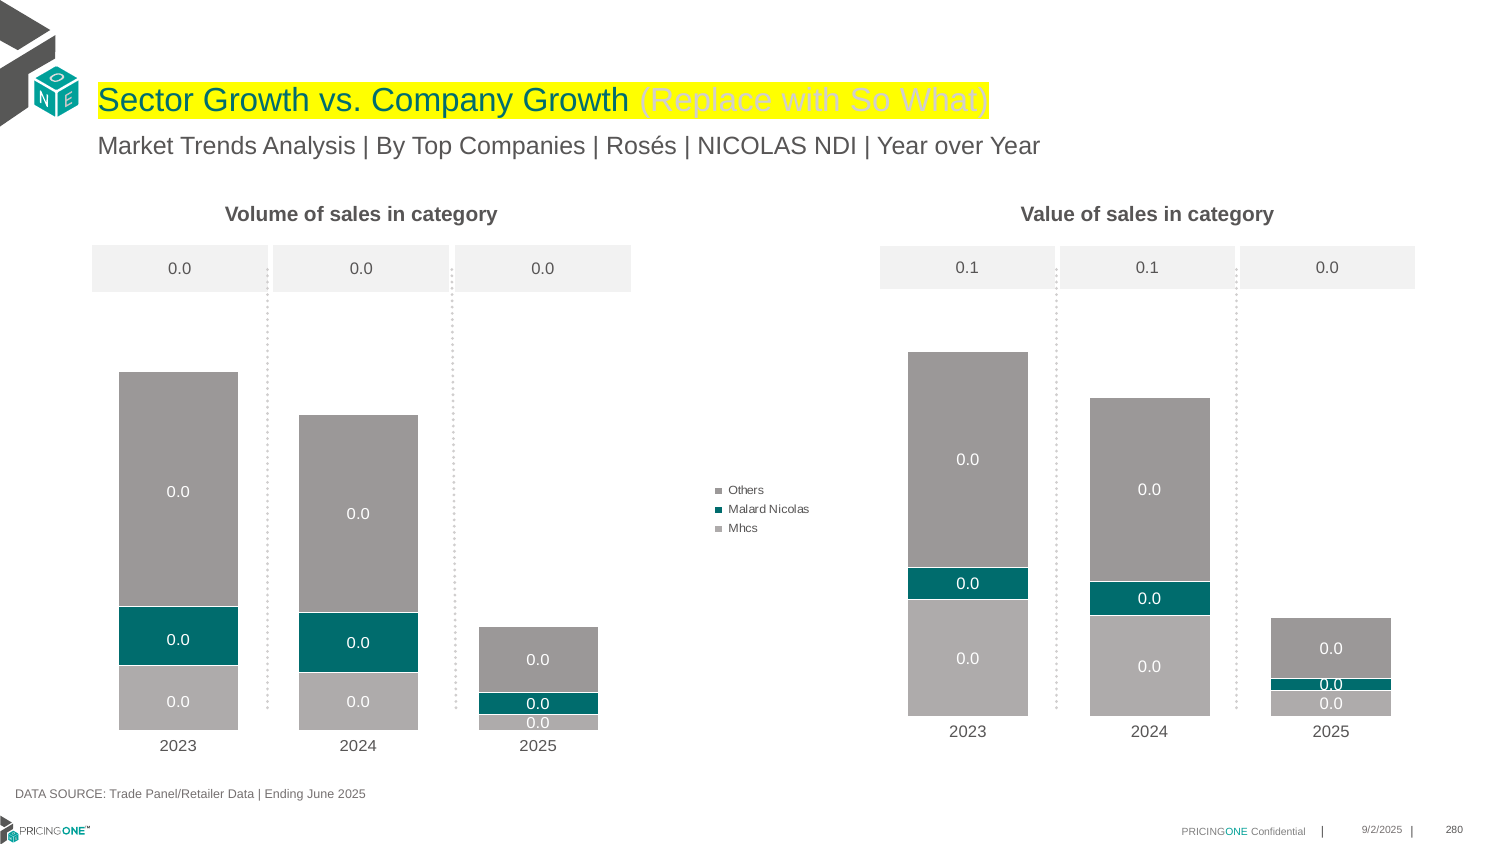

# Sector Growth vs. Company Growth (Replace with So What)
Market Trends Analysis | By Top Companies | Rosés | NICOLAS NDI | Year over Year
| Value of sales in category |  |  |
| --- | --- | --- |
| 0.1 | 0.1 | 0.0 |
| Volume of sales in category |  |  |
| --- | --- | --- |
| 0.0 | 0.0 | 0.0 |

### Chart

| Category | Mhcs | Malard Nicolas | Others |
|---|---|---|---|
| 2023 | 0.022223 | 0.006191 | 0.041219 |
| 2024 | 0.019171 | 0.006627 | 0.035039 |
| 2025 | 0.004984 | 0.002263 | 0.011574 |

### Chart

| Category | Mhcs | Malard Nicolas | Others |
|---|---|---|---|
| 2023 | 0.00018 | 0.000163 | 0.000652 |
| 2024 | 0.00016 | 0.000166 | 0.000548 |
| 2025 | 4.4e-05 | 6.1e-05 | 0.000182 |
DATA SOURCE: Trade Panel/Retailer Data | Ending June 2025

9/2/2025
280